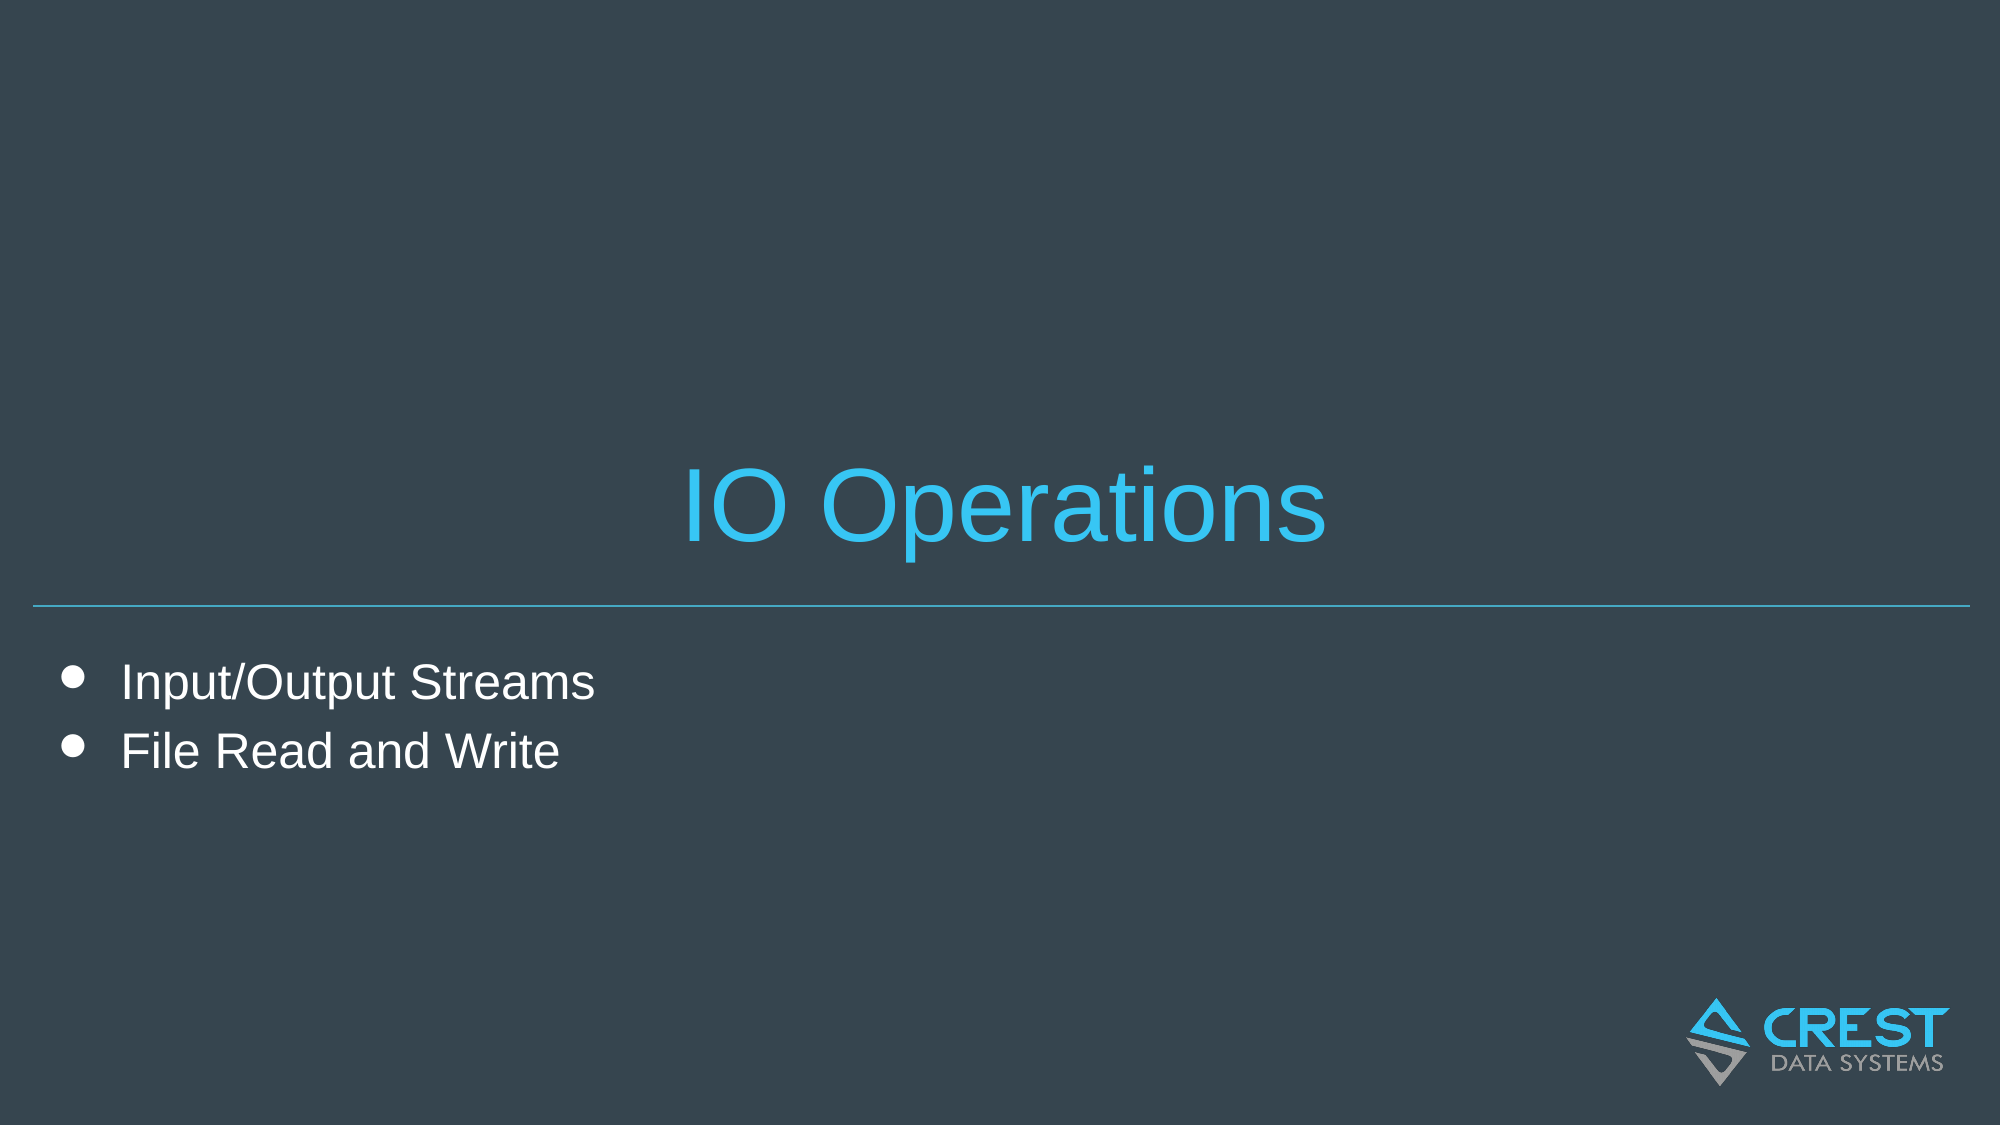

# IO Operations
Input/Output Streams
File Read and Write